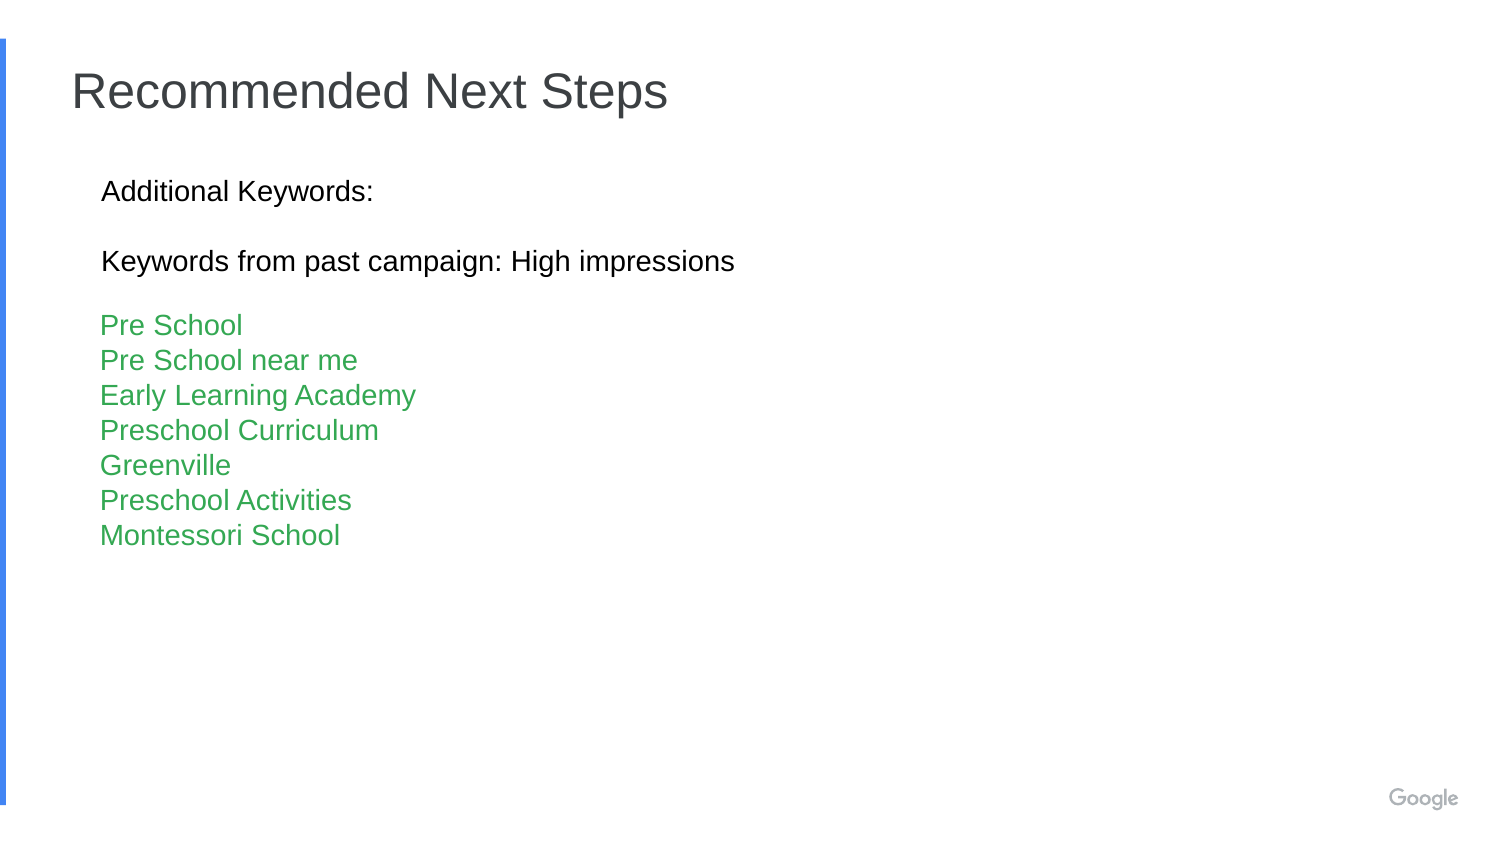

Recommended Next Steps
Additional Keywords:

Keywords from past campaign: High impressions

Pre School
Pre School near me
Early Learning Academy
Preschool Curriculum
Greenville
Preschool Activities
Montessori School